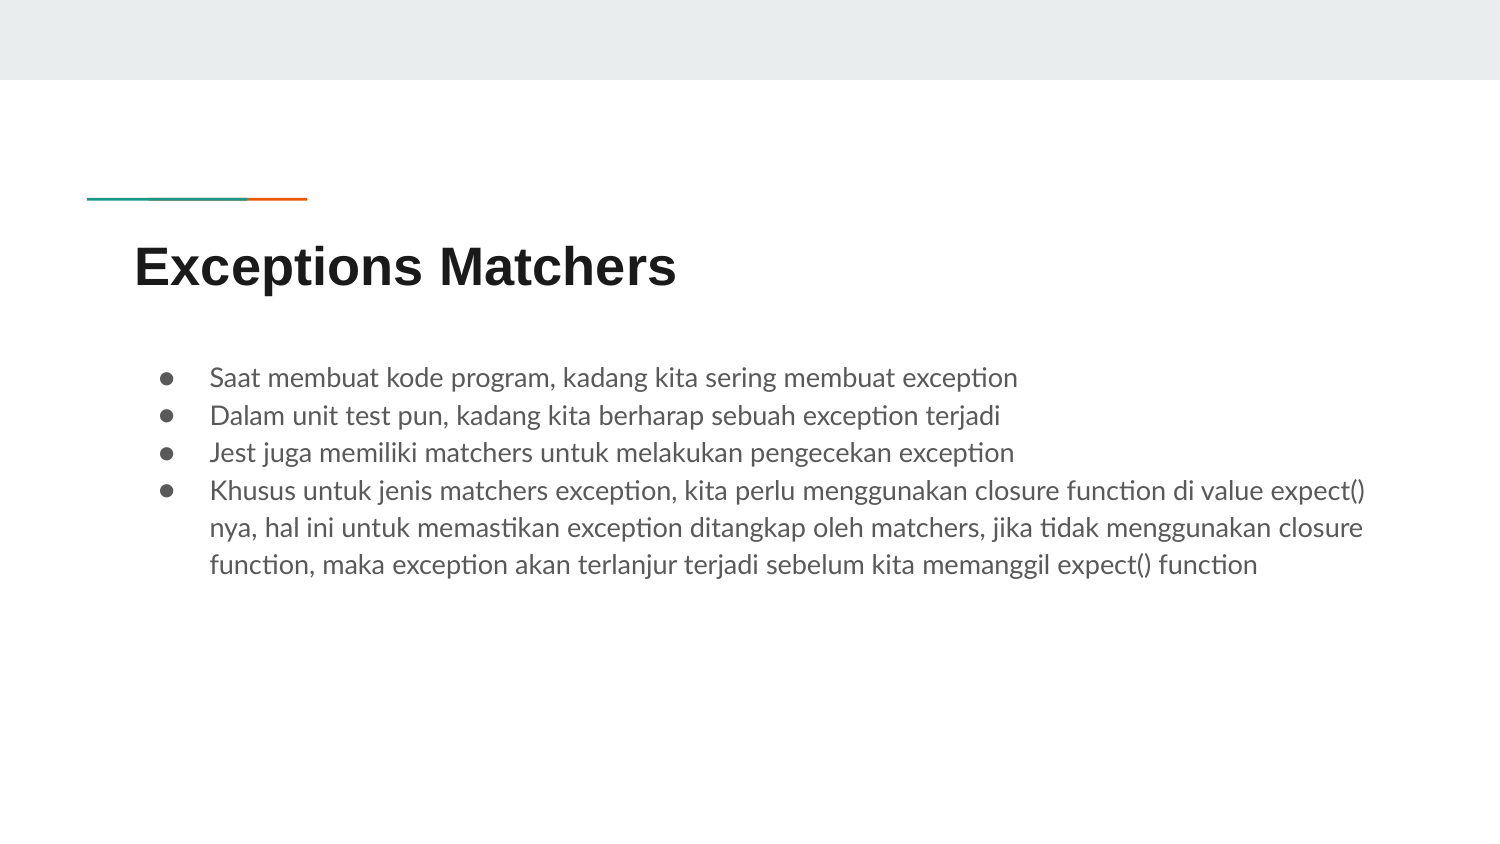

# Exceptions Matchers
Saat membuat kode program, kadang kita sering membuat exception
Dalam unit test pun, kadang kita berharap sebuah exception terjadi
Jest juga memiliki matchers untuk melakukan pengecekan exception
Khusus untuk jenis matchers exception, kita perlu menggunakan closure function di value expect() nya, hal ini untuk memastikan exception ditangkap oleh matchers, jika tidak menggunakan closure function, maka exception akan terlanjur terjadi sebelum kita memanggil expect() function